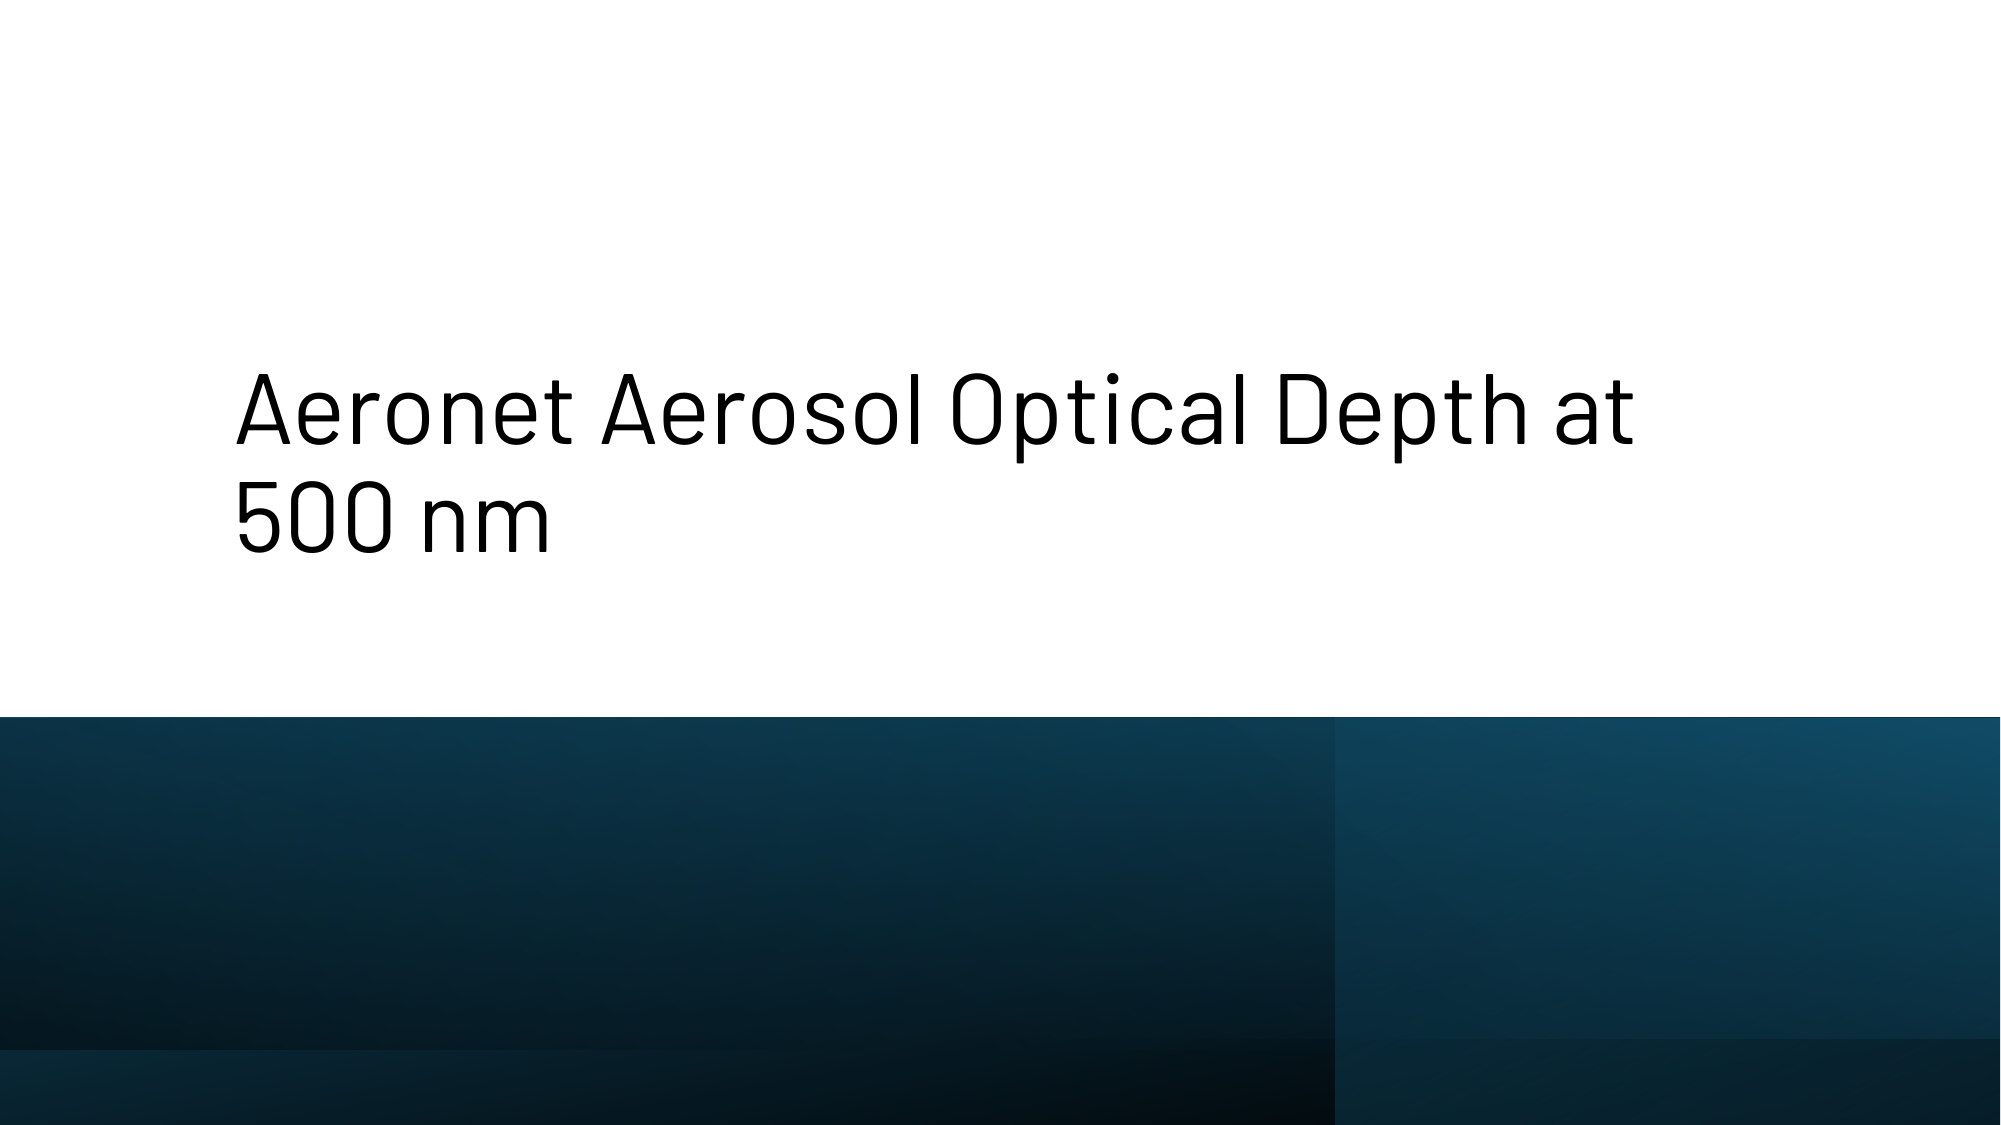

# Aeronet Aerosol Optical Depth at 500 nm